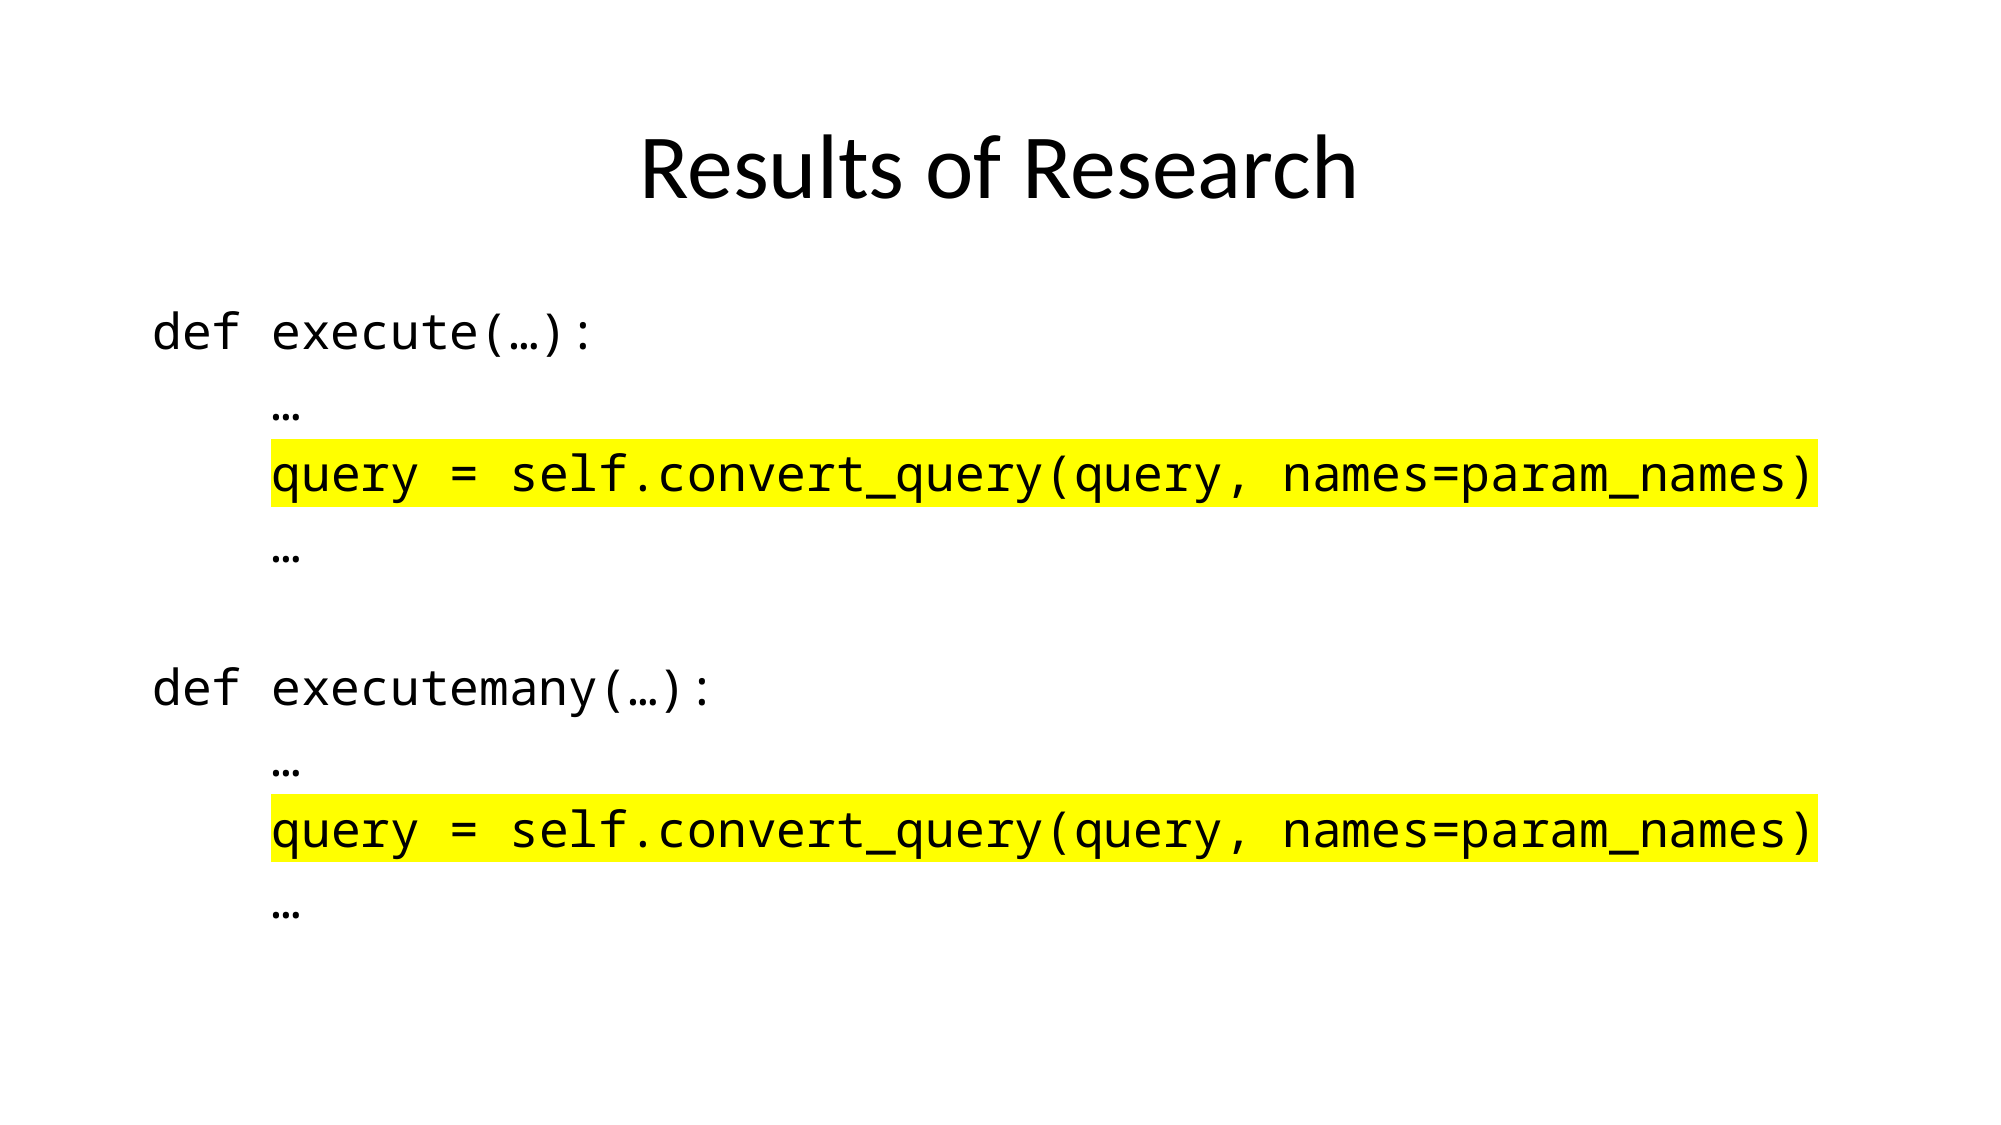

# Results of Research
def execute(…):
    …
    query = self.convert_query(query, names=param_names)
    …

def executemany(…):
    …
    query = self.convert_query(query, names=param_names)
    …